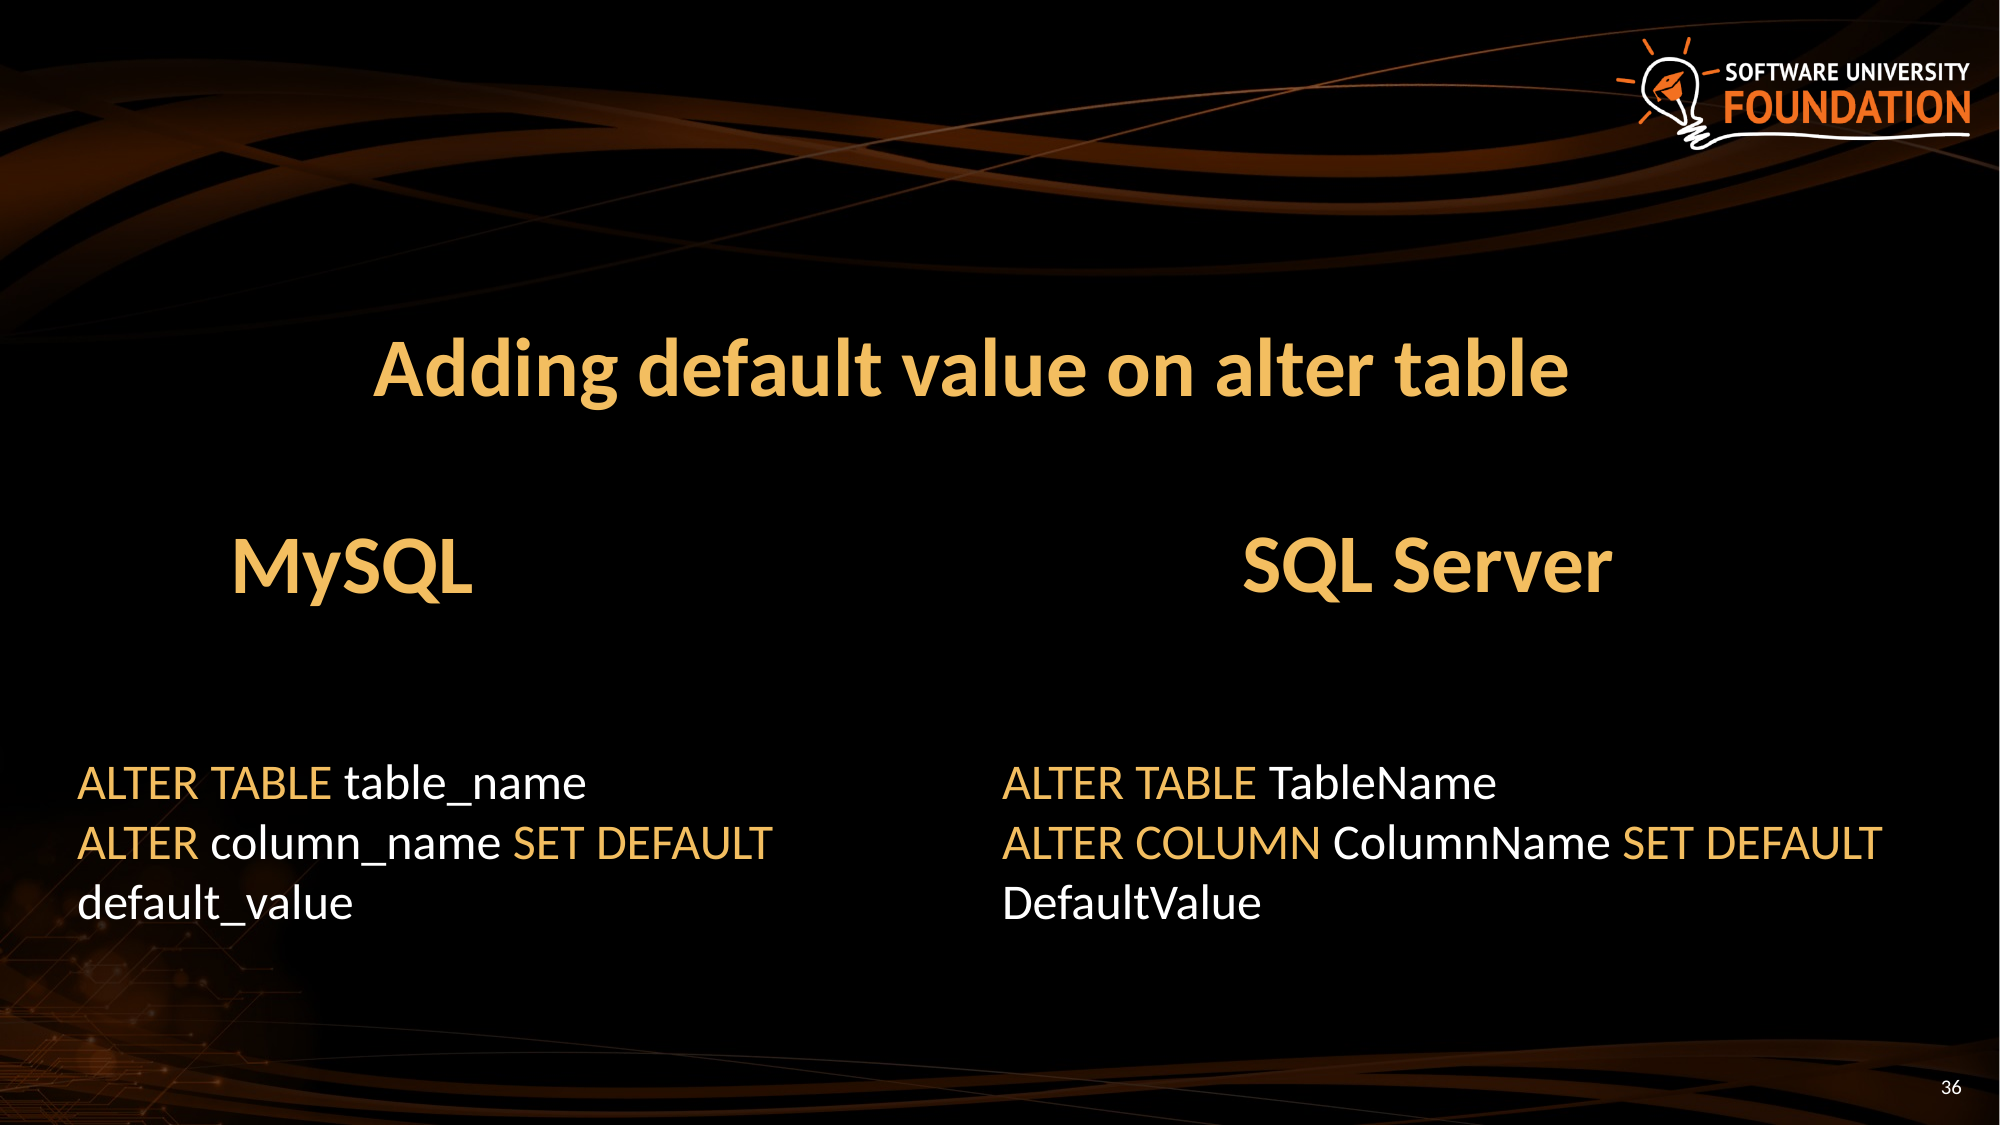

Adding default value on alter table
# MySQL
SQL Server
ALTER TABLE table_name
ALTER column_name SET DEFAULT default_value
ALTER TABLE TableName
ALTER COLUMN ColumnName SET DEFAULT DefaultValue
36